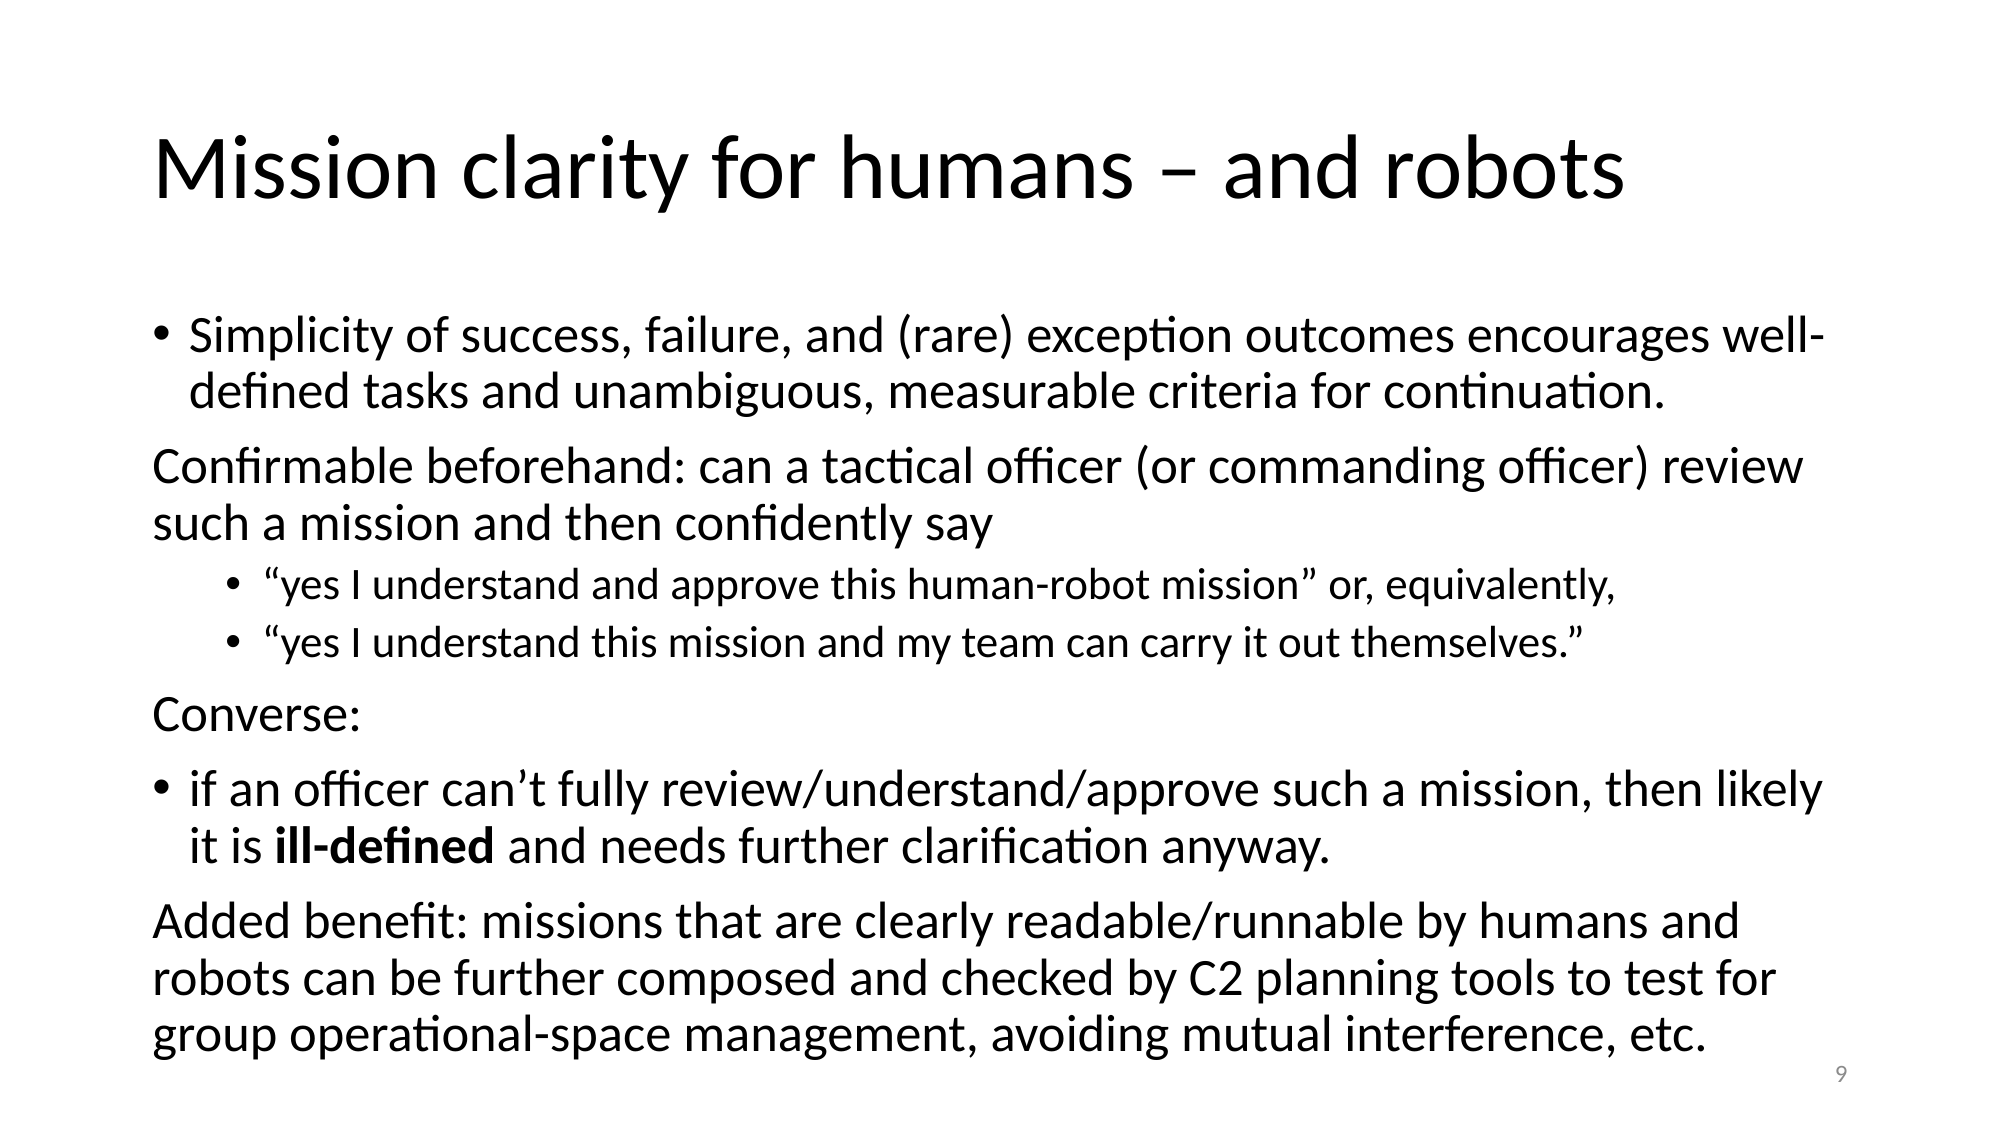

# Mission clarity for humans – and robots
Simplicity of success, failure, and (rare) exception outcomes encourages well-defined tasks and unambiguous, measurable criteria for continuation.
Confirmable beforehand: can a tactical officer (or commanding officer) review such a mission and then confidently say
“yes I understand and approve this human-robot mission” or, equivalently,
“yes I understand this mission and my team can carry it out themselves.”
Converse:
if an officer can’t fully review/understand/approve such a mission, then likely it is ill-defined and needs further clarification anyway.
Added benefit: missions that are clearly readable/runnable by humans and robots can be further composed and checked by C2 planning tools to test for group operational-space management, avoiding mutual interference, etc.

9